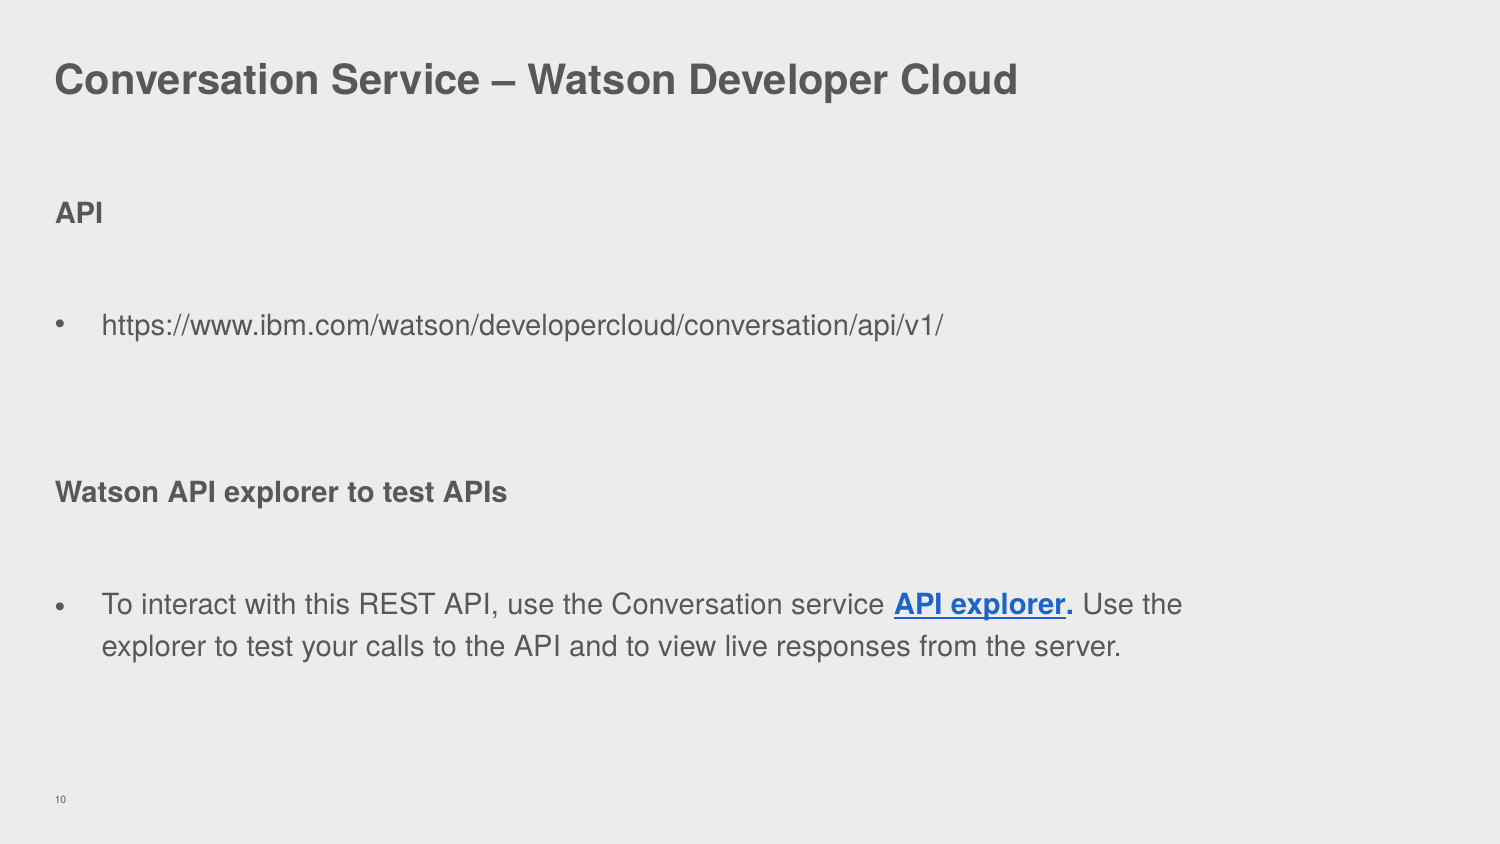

# Conversation Service – Watson Developer Cloud
API

https://www.ibm.com/watson/developercloud/conversation/api/v1/

Watson API explorer to test APIs

To interact with this REST API, use the Conversation service API explorer. Use the explorer to test your calls to the API and to view live responses from the server.
10